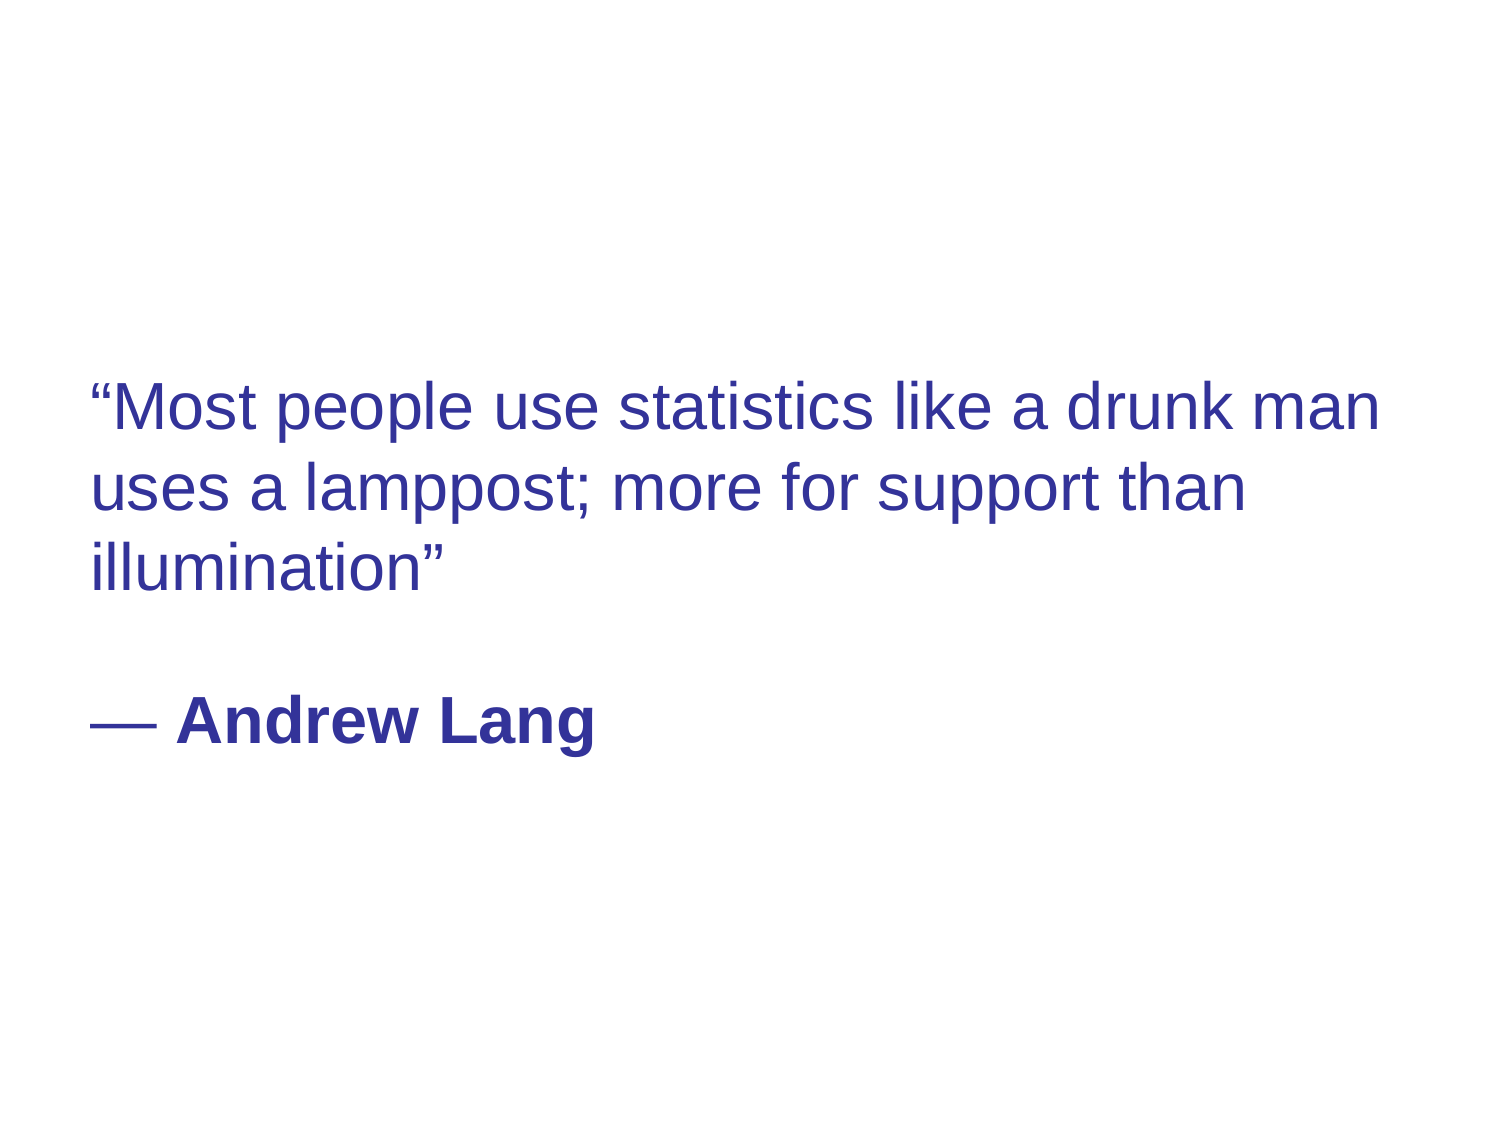

“Most people use statistics like a drunk man uses a lamppost; more for support than illumination”
― Andrew Lang